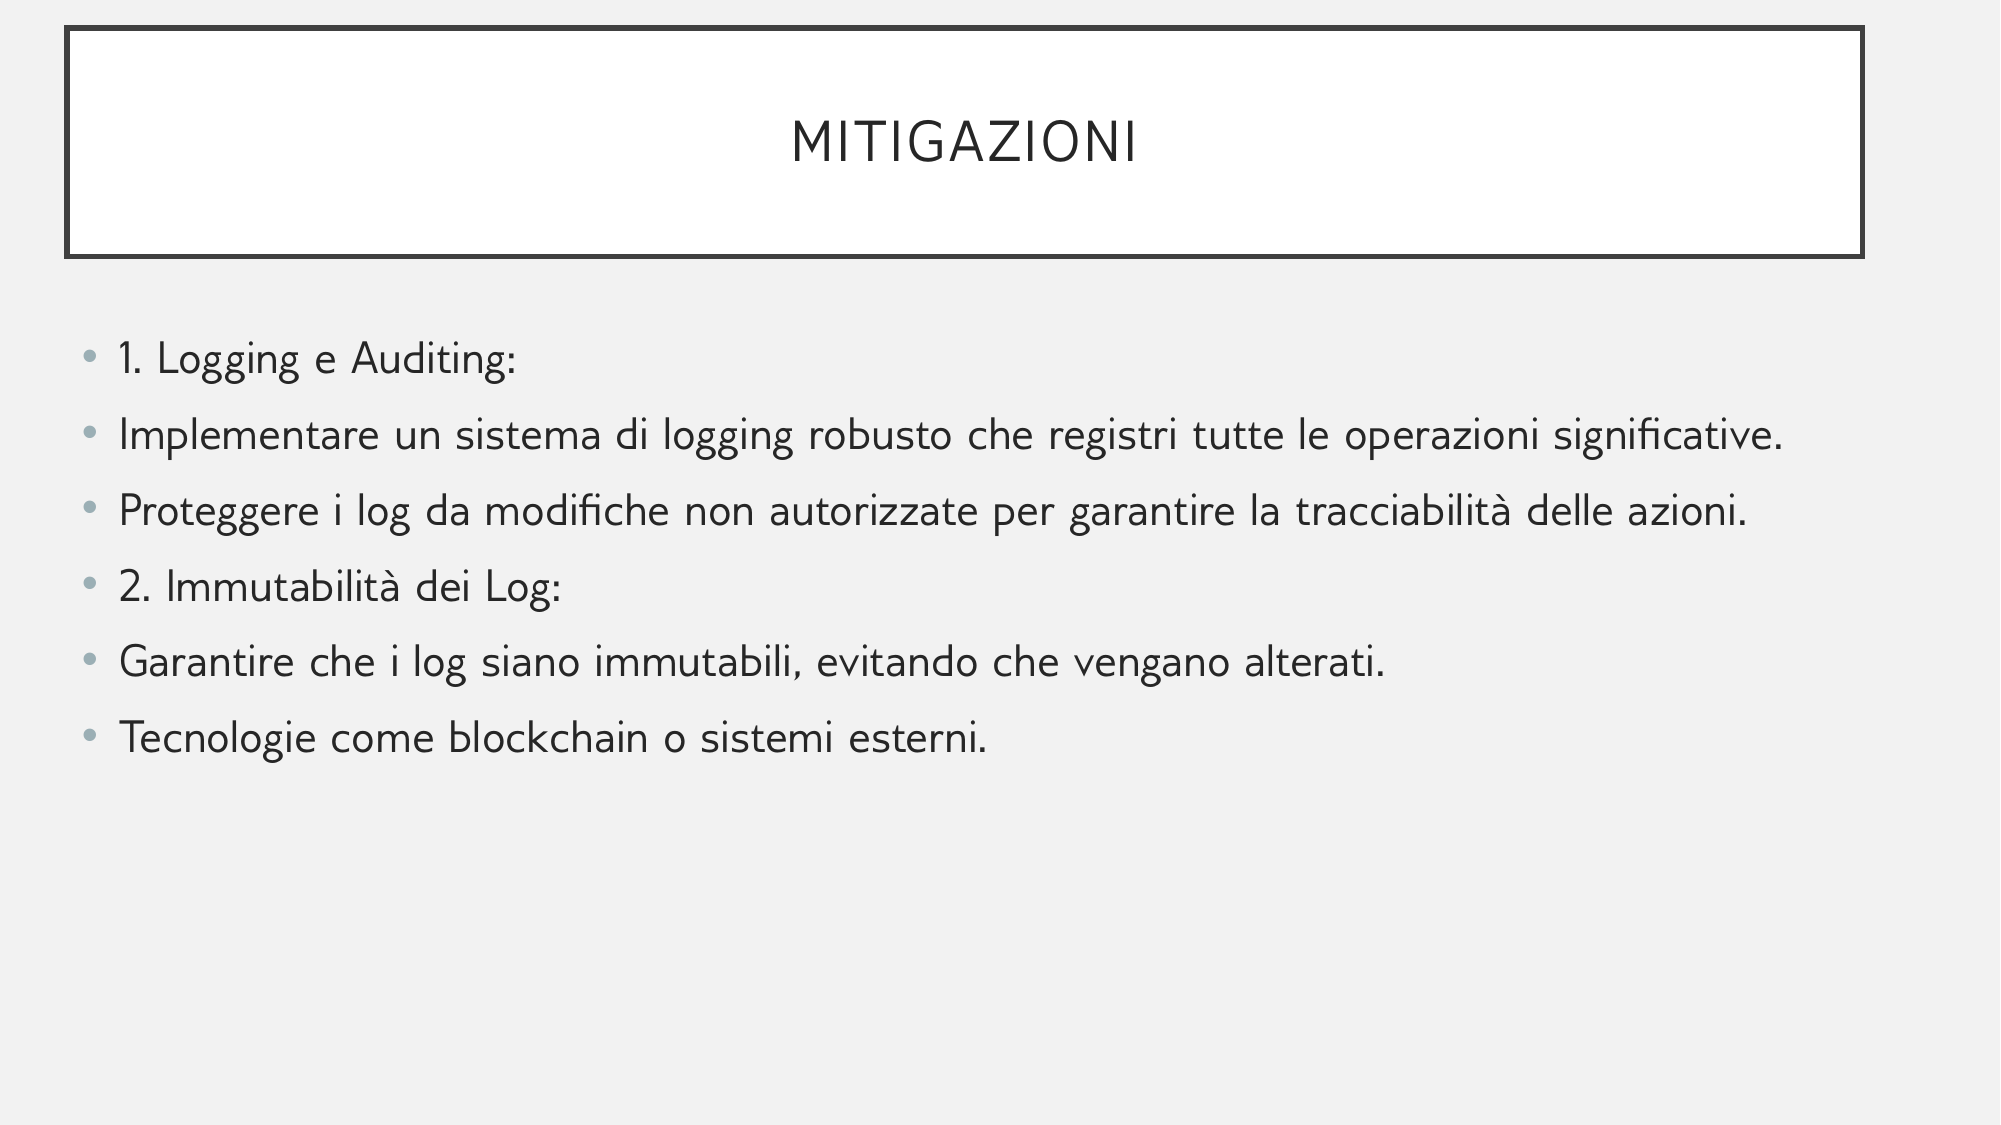

# Mitigazioni
1. Logging e Auditing:
Implementare un sistema di logging robusto che registri tutte le operazioni significative.
Proteggere i log da modifiche non autorizzate per garantire la tracciabilità delle azioni.
2. Immutabilità dei Log:
Garantire che i log siano immutabili, evitando che vengano alterati.
Tecnologie come blockchain o sistemi esterni.